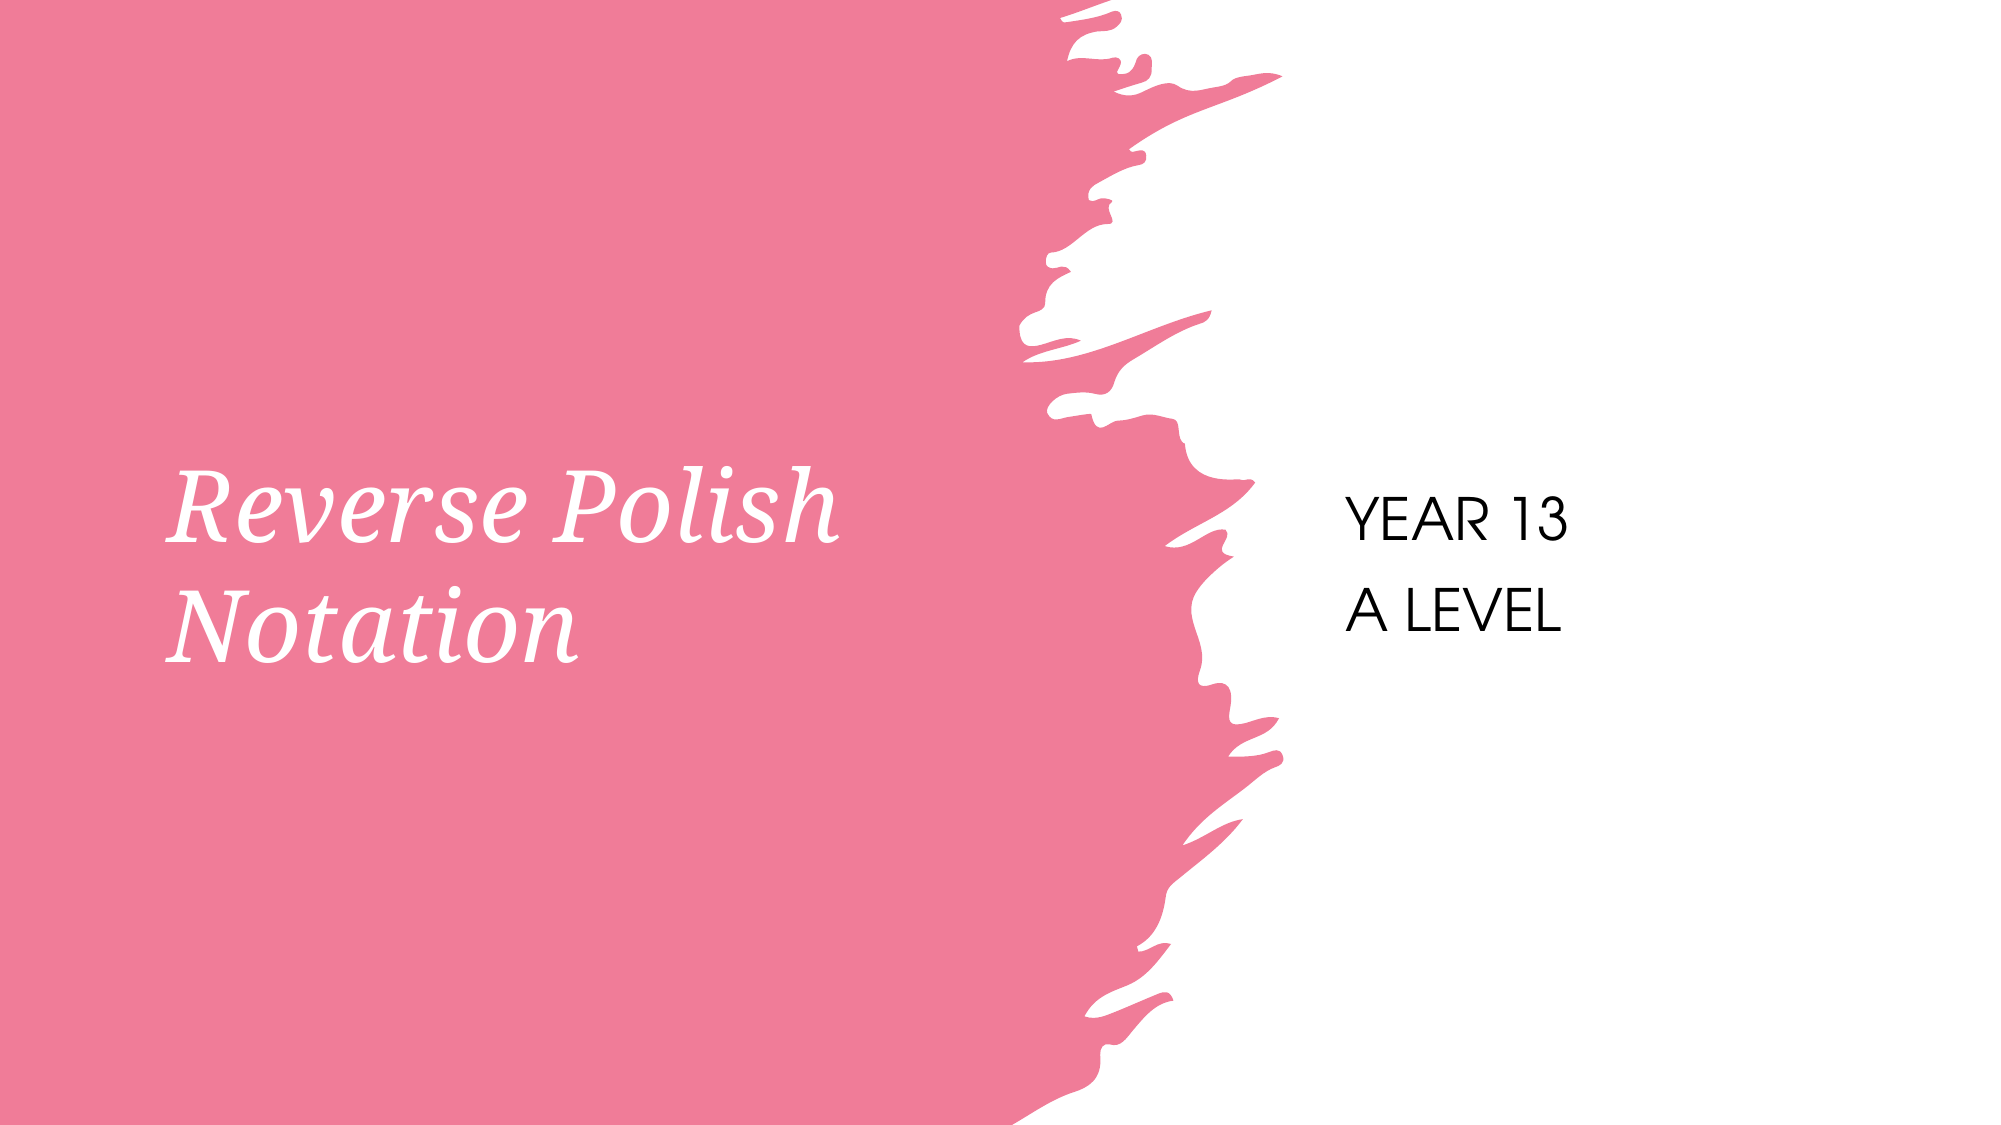

# Reverse Polish Notation
Year 13
A level